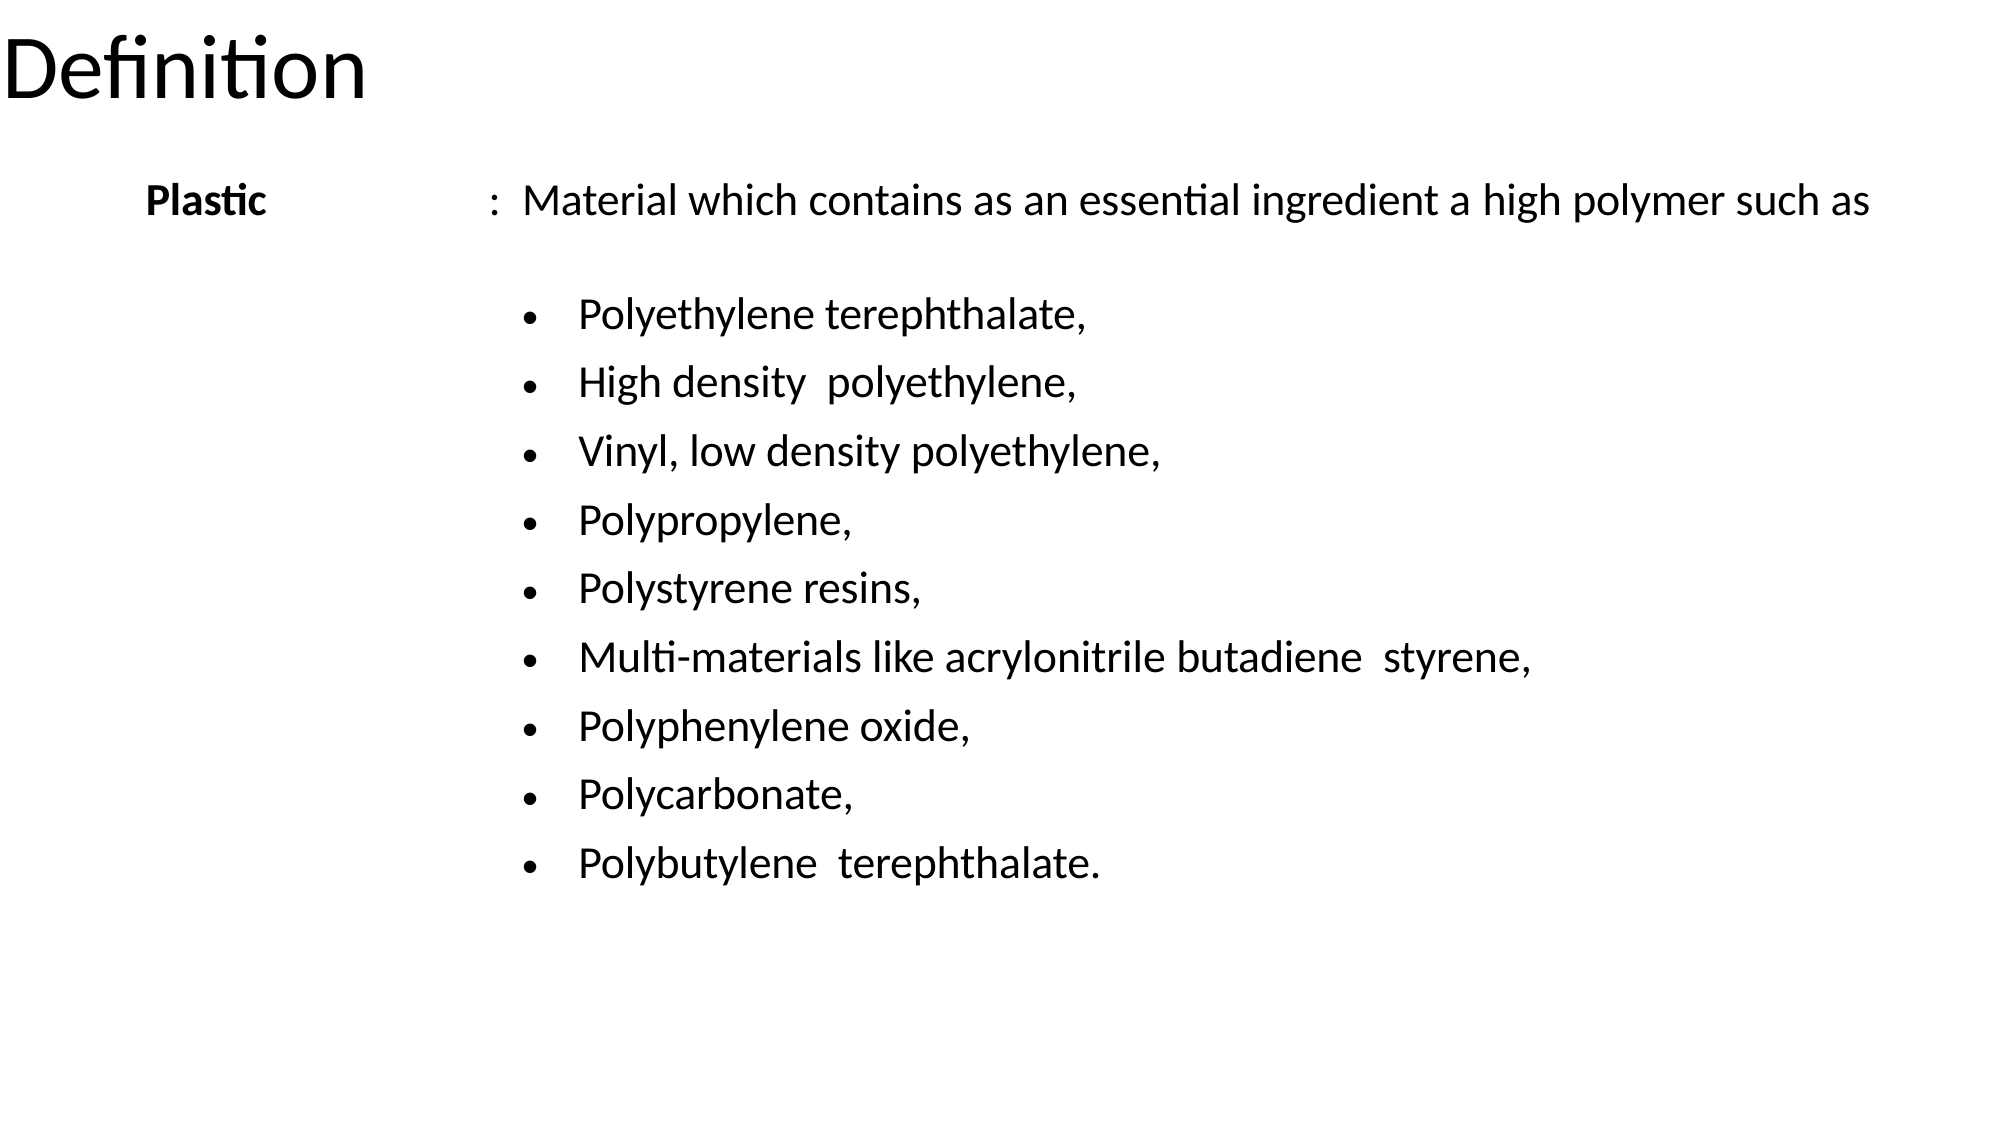

Definition
| Plastic | : | Material which contains as an essential ingredient a high polymer such as Polyethylene terephthalate, High density polyethylene, Vinyl, low density polyethylene, Polypropylene, Polystyrene resins, Multi-materials like acrylonitrile butadiene styrene, Polyphenylene oxide, Polycarbonate, Polybutylene terephthalate. |
| --- | --- | --- |